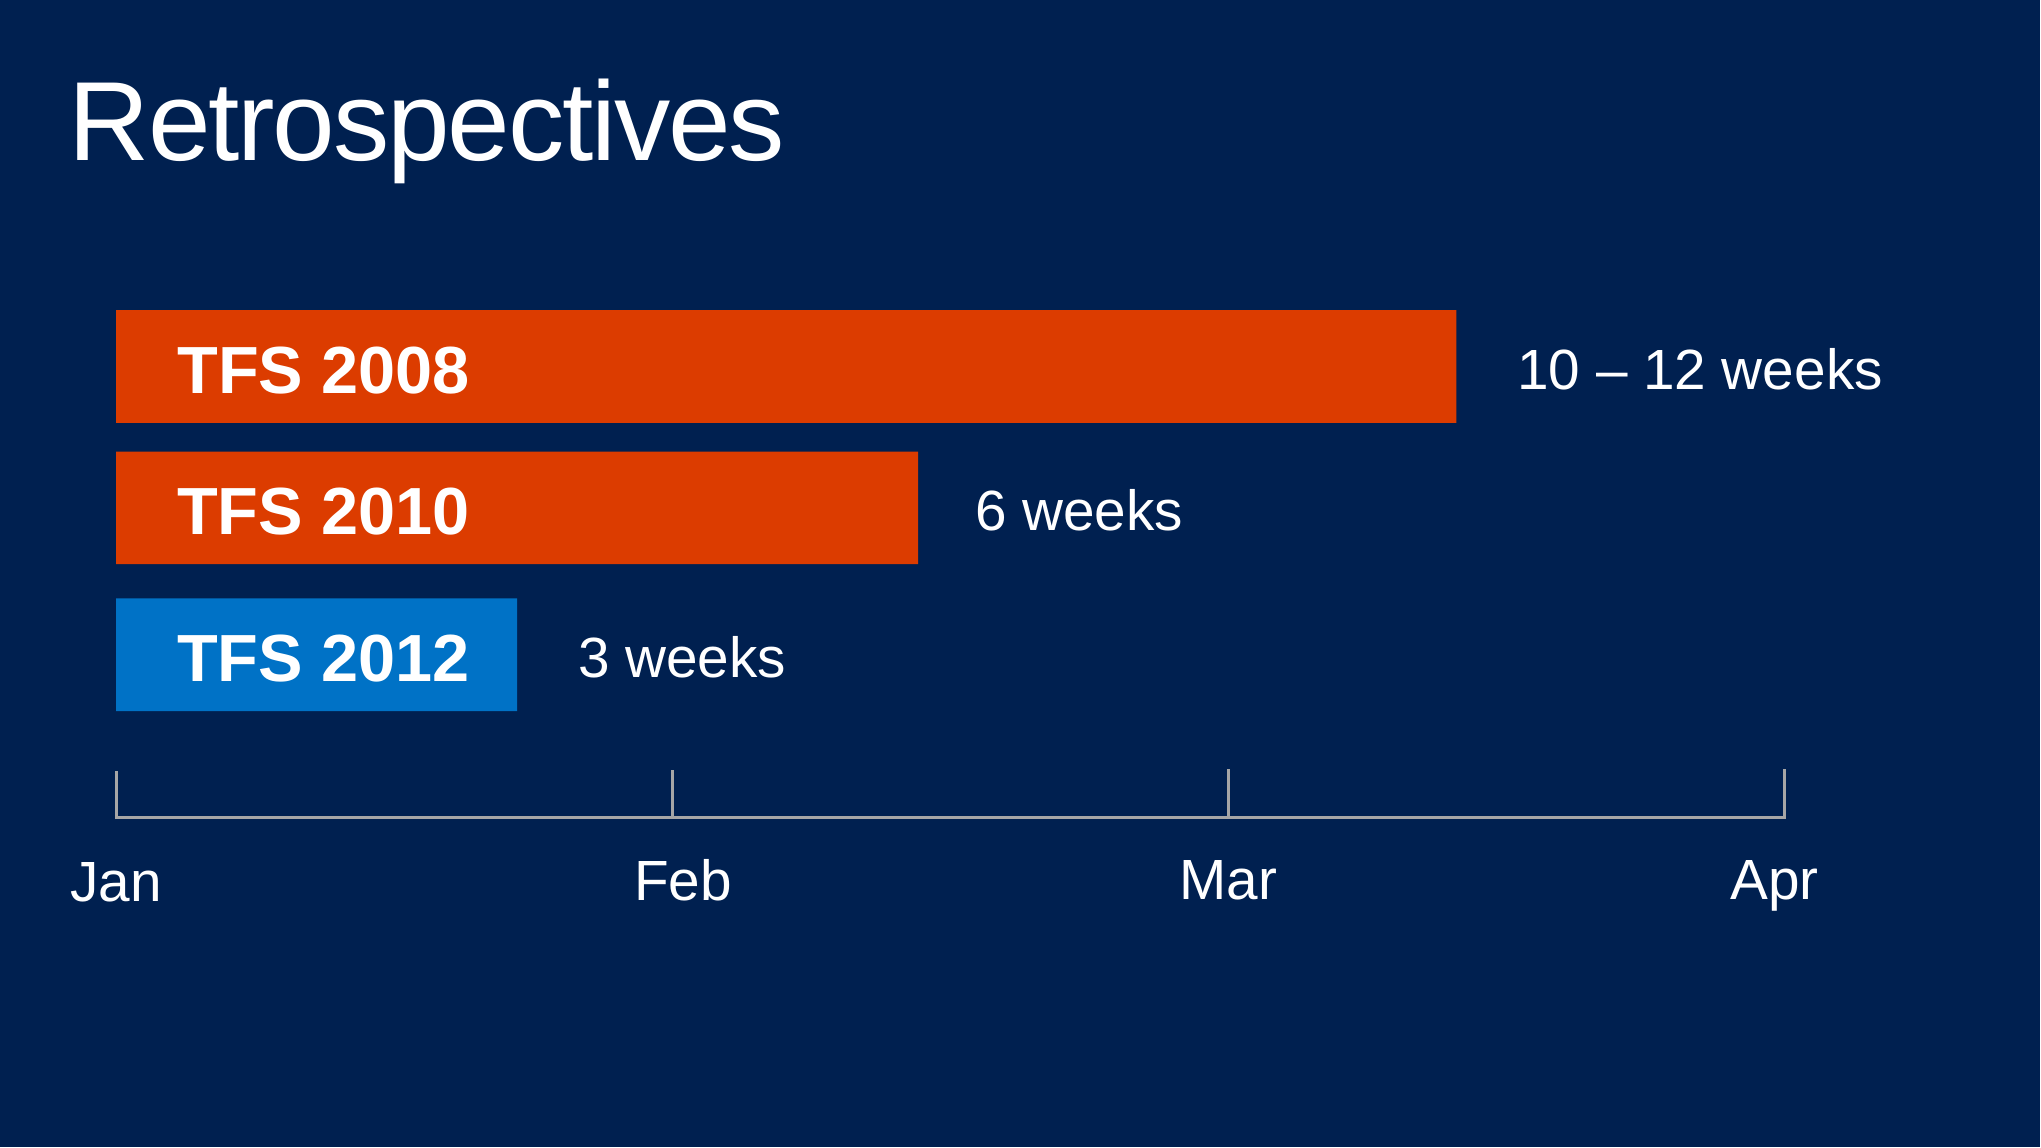

# Retrospectives
TFS 2008
10 – 12 weeks
TFS 2010
6 weeks
TFS 2012
3 weeks
Mar
Apr
Feb
Jan